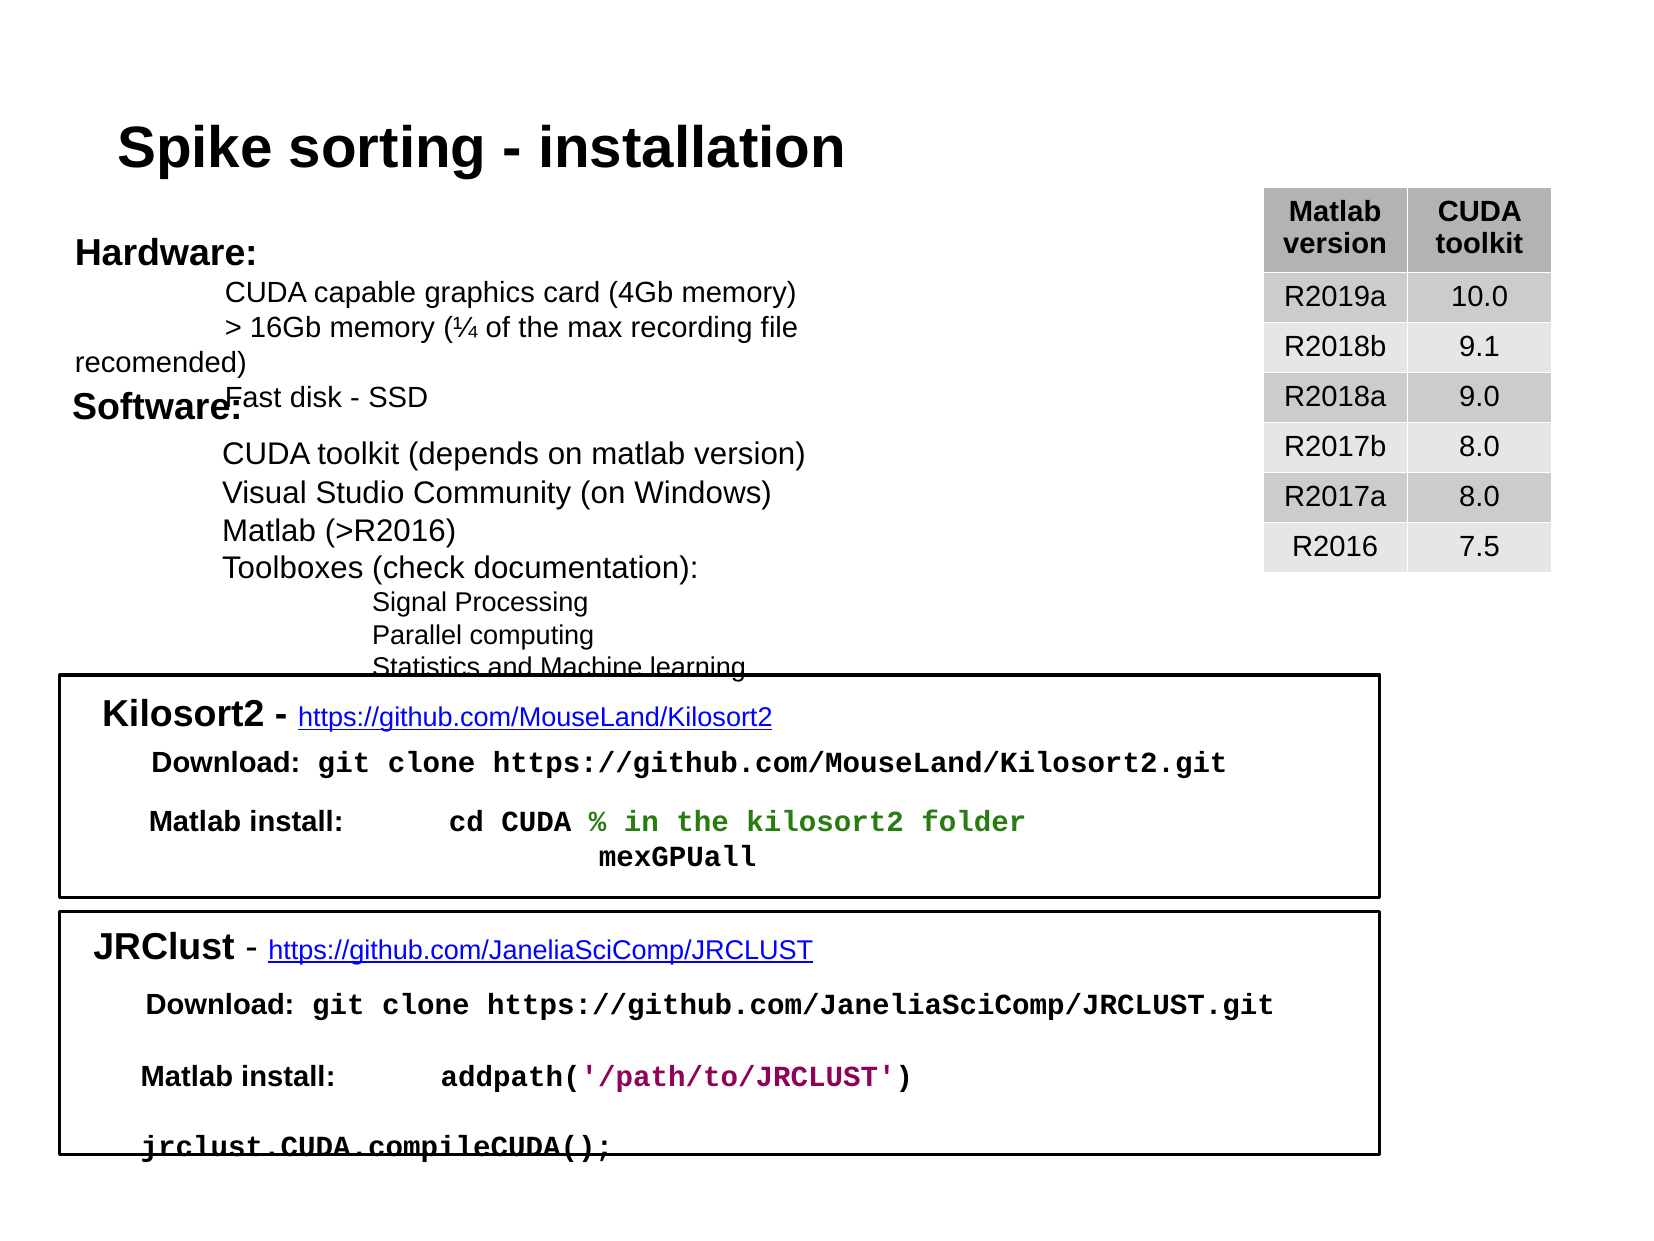

Spike sorting - installation
| Matlab version | CUDA toolkit |
| --- | --- |
| R2019a | 10.0 |
| R2018b | 9.1 |
| R2018a | 9.0 |
| R2017b | 8.0 |
| R2017a | 8.0 |
| R2016 | 7.5 |
Hardware:
	CUDA capable graphics card (4Gb memory)
	> 16Gb memory (¼ of the max recording file recomended)
	Fast disk - SSD
Software:
	CUDA toolkit (depends on matlab version)
	Visual Studio Community (on Windows)
	Matlab (>R2016)
	Toolboxes (check documentation):
		Signal Processing
		Parallel computing
		Statistics and Machine learning

Kilosort2 - https://github.com/MouseLand/Kilosort2
Download: git clone https://github.com/MouseLand/Kilosort2.git
Matlab install: 	cd CUDA % in the kilosort2 folder
			mexGPUall

JRClust - https://github.com/JaneliaSciComp/JRCLUST

Download: git clone https://github.com/JaneliaSciComp/JRCLUST.git
Matlab install: 	addpath('/path/to/JRCLUST')
			jrclust.CUDA.compileCUDA();